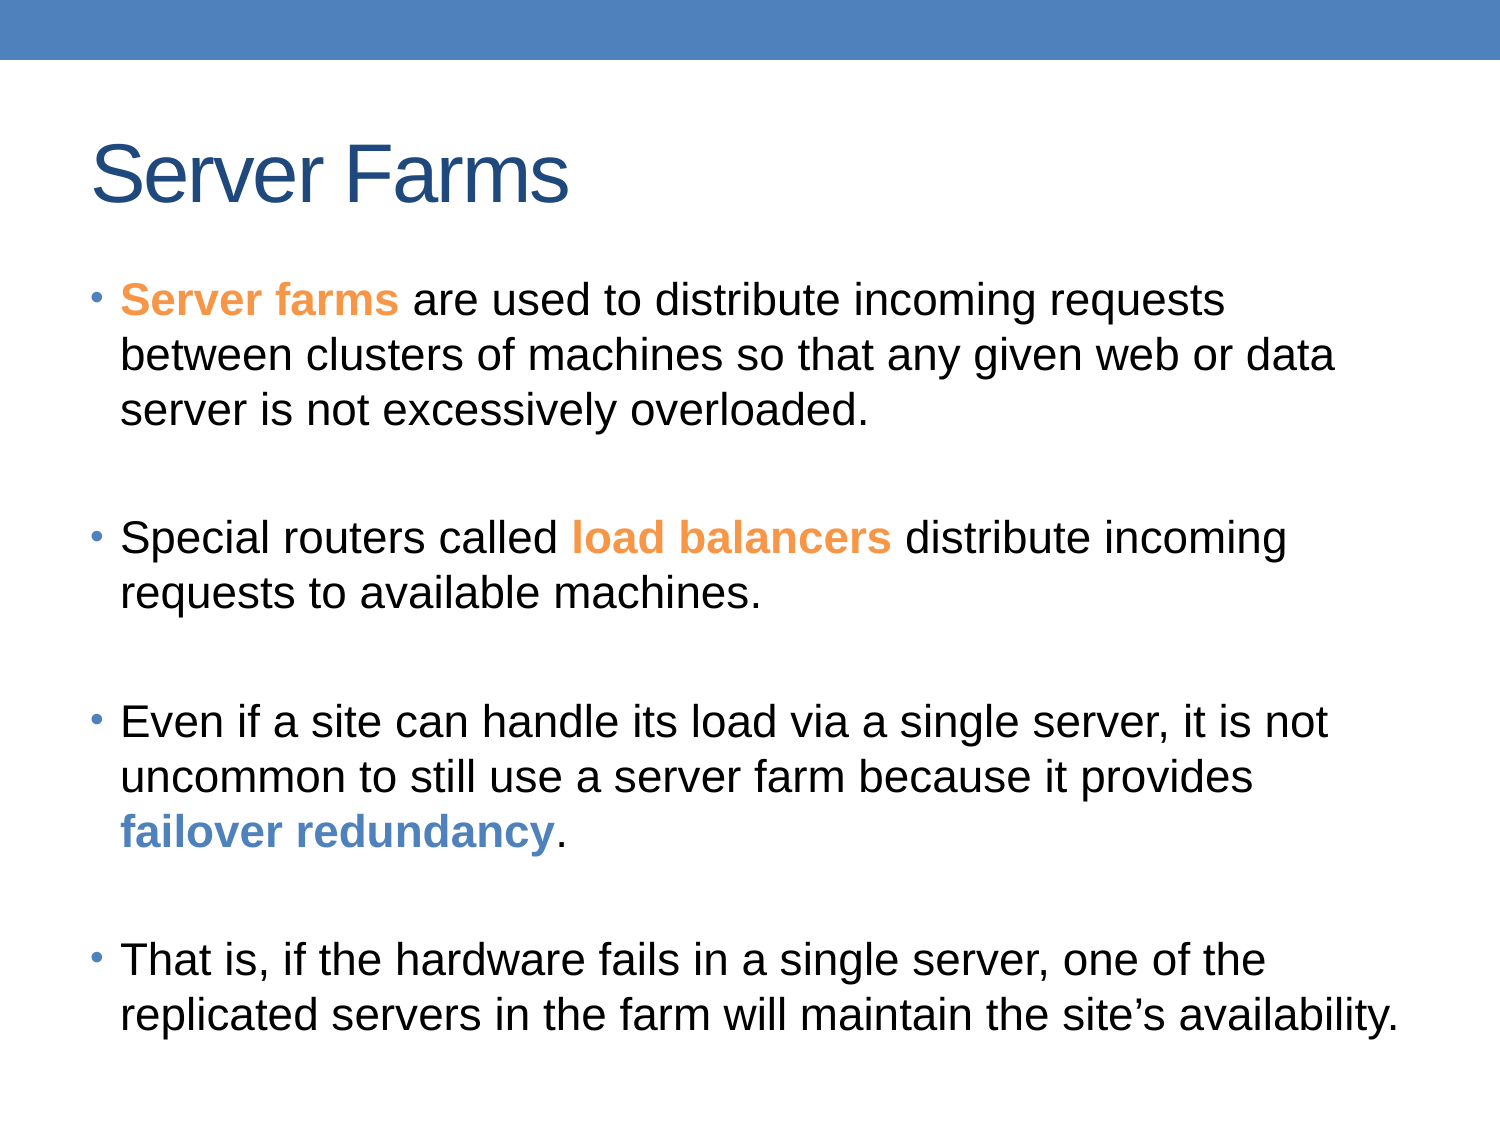

# Server Farms
Server farms are used to distribute incoming requests between clusters of machines so that any given web or data server is not excessively overloaded.

Special routers called load balancers distribute incoming requests to available machines.

Even if a site can handle its load via a single server, it is not uncommon to still use a server farm because it provides failover redundancy.

That is, if the hardware fails in a single server, one of the replicated servers in the farm will maintain the site’s availability.